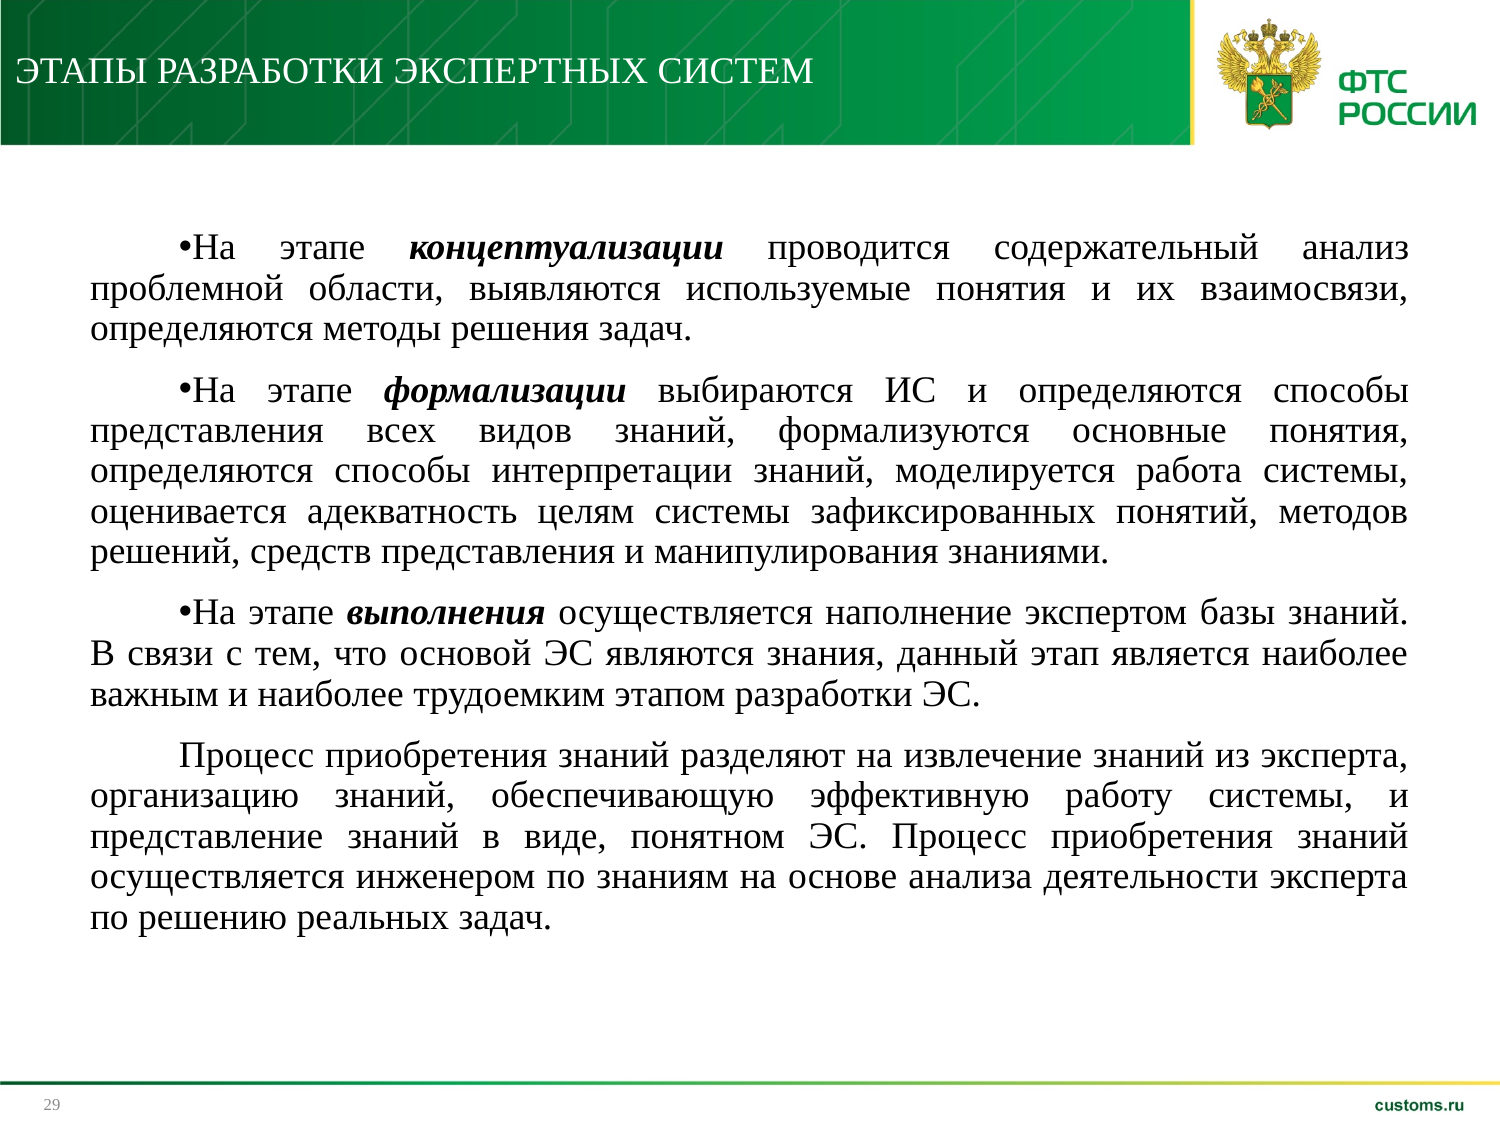

# ЭТАПЫ РАЗРАБОТКИ ЭКСПЕРТНЫХ СИСТЕМ
На этапе концептуализации проводится содержательный анализ проблемной области, выявляются используемые понятия и их взаимосвязи, определяются методы решения задач.
На этапе формализации выбираются ИС и определяются способы представления всех видов знаний, формализуются основные понятия, определяются способы интерпретации знаний, моделируется работа системы, оценивается адекватность целям системы зафиксированных понятий, методов решений, средств представления и манипулирования знаниями.
На этапе выполнения осуществляется наполнение экспертом базы знаний. В связи с тем, что основой ЭС являются знания, данный этап является наиболее важным и наиболее трудоемким этапом разработки ЭС.
Процесс приобретения знаний разделяют на извлечение знаний из эксперта, организацию знаний, обеспечивающую эффективную работу системы, и представление знаний в виде, понятном ЭС. Процесс приобретения знаний осуществляется инженером по знаниям на основе анализа деятельности эксперта по решению реальных задач.
29